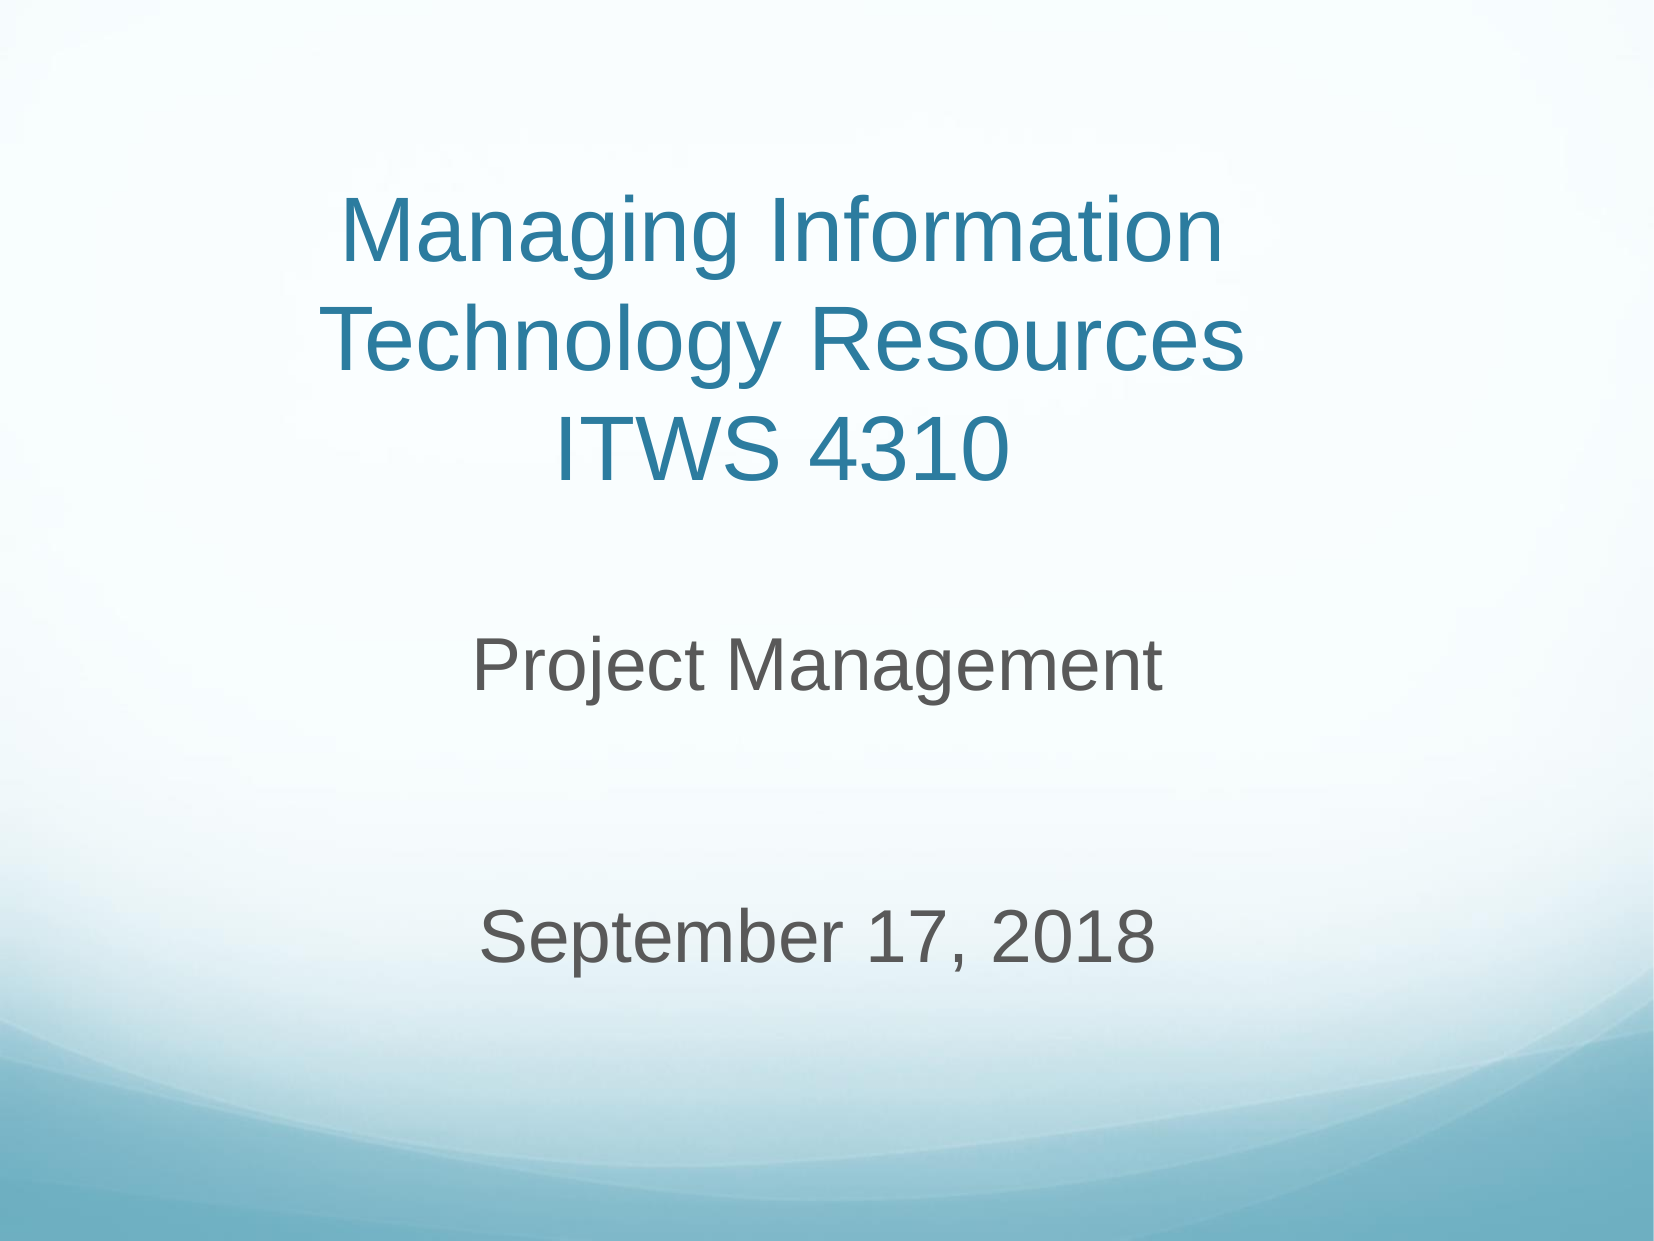

# Managing Information Technology Resources ITWS 4310
Project Management

September 17, 2018